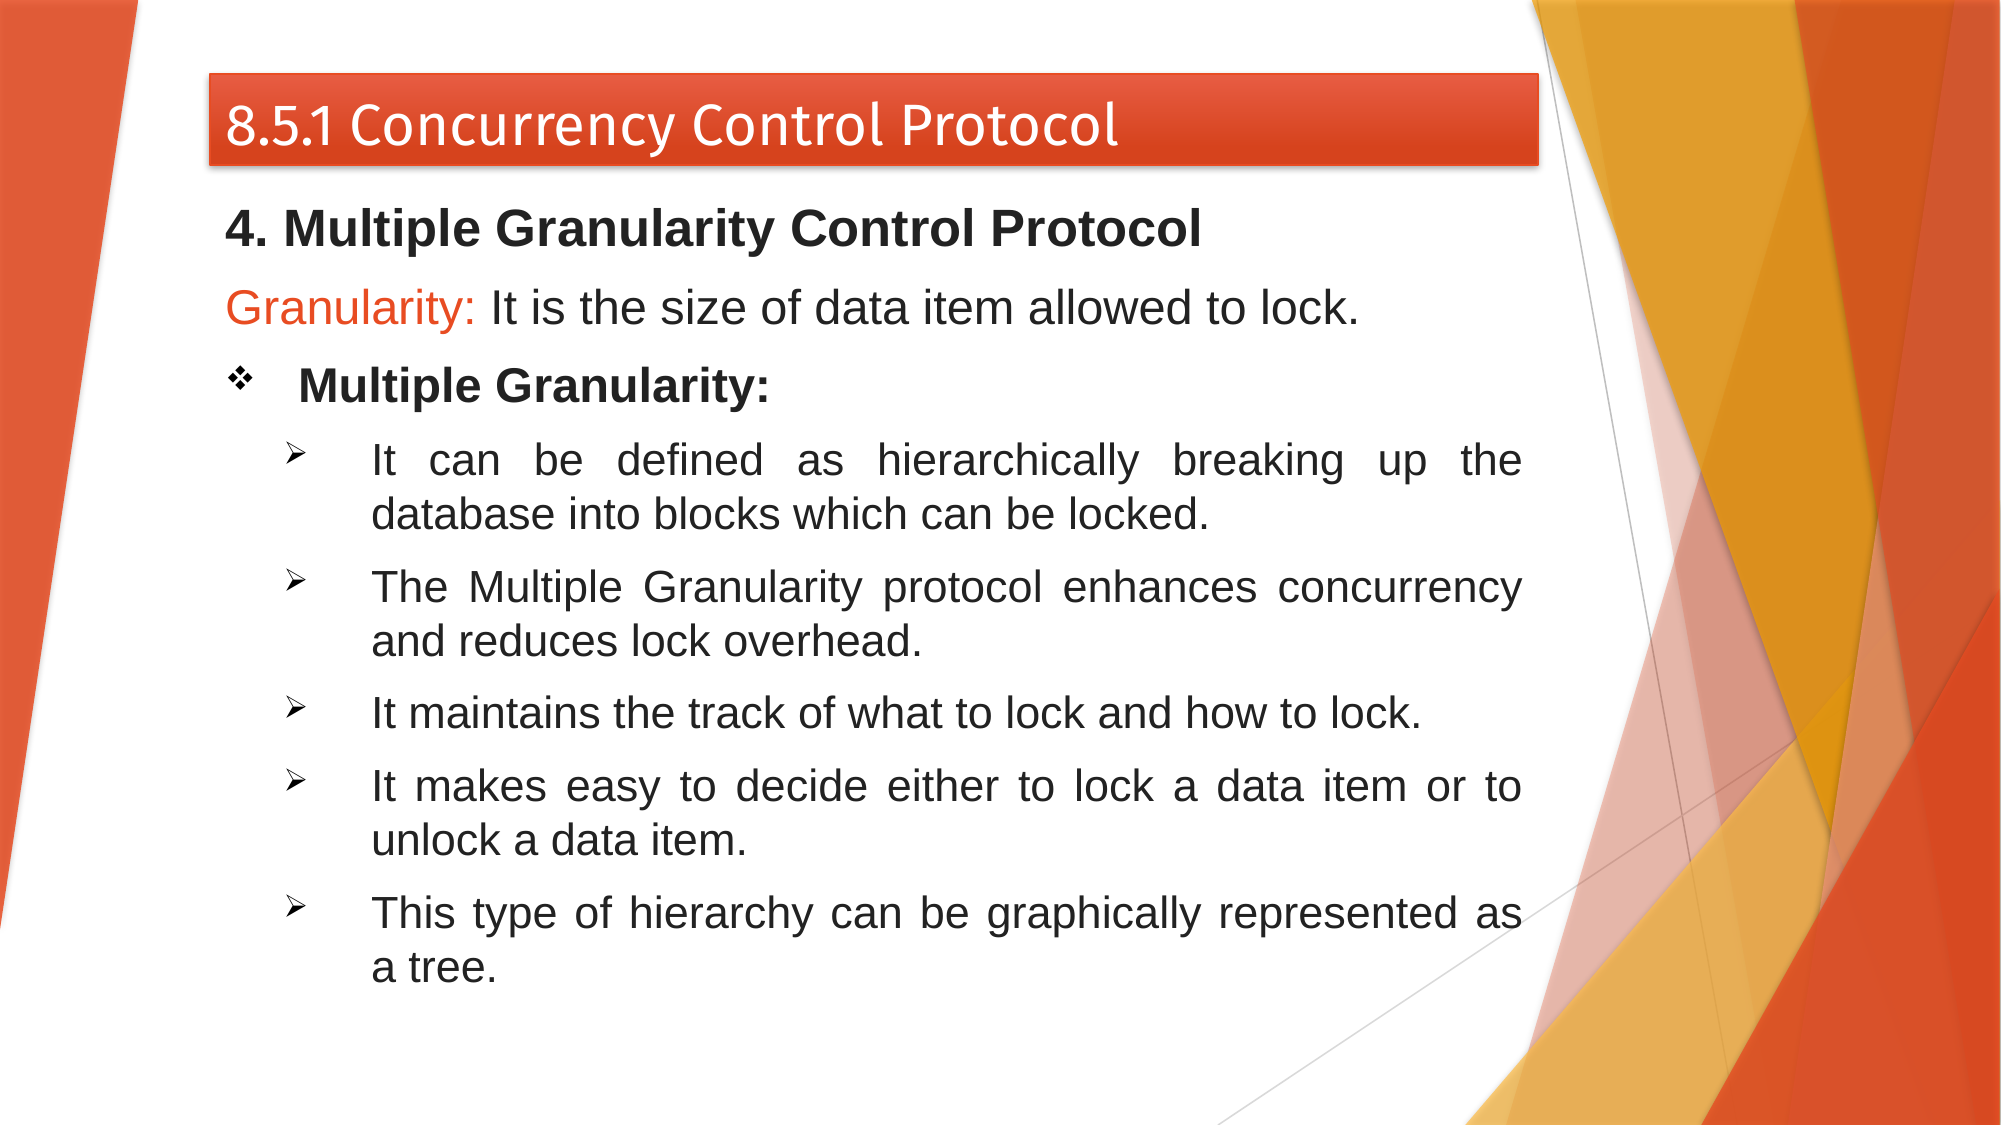

# 8.5.1 Concurrency Control Protocol
4. Multiple Granularity Control Protocol
Granularity: It is the size of data item allowed to lock.
Multiple Granularity:
It can be defined as hierarchically breaking up the database into blocks which can be locked.
The Multiple Granularity protocol enhances concurrency and reduces lock overhead.
It maintains the track of what to lock and how to lock.
It makes easy to decide either to lock a data item or to unlock a data item.
This type of hierarchy can be graphically represented as a tree.